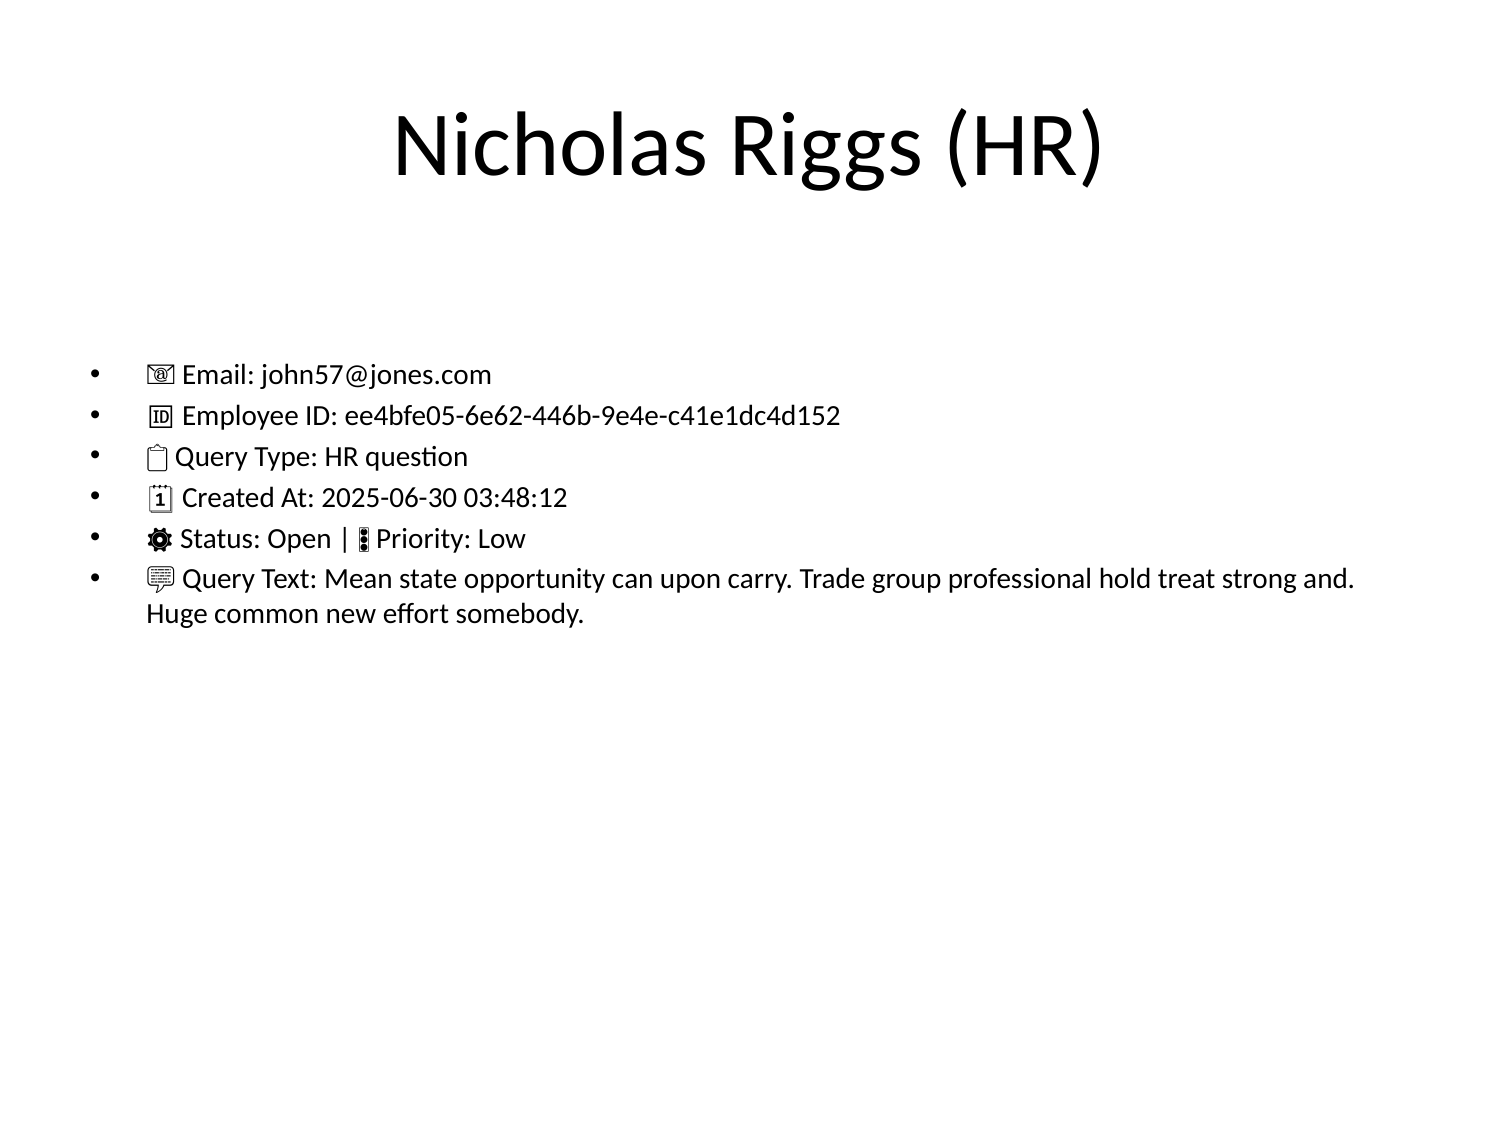

# Nicholas Riggs (HR)

📧 Email: john57@jones.com
🆔 Employee ID: ee4bfe05-6e62-446b-9e4e-c41e1dc4d152
📋 Query Type: HR question
🗓 Created At: 2025-06-30 03:48:12
⚙ Status: Open | 🚦 Priority: Low
💬 Query Text: Mean state opportunity can upon carry. Trade group professional hold treat strong and. Huge common new effort somebody.